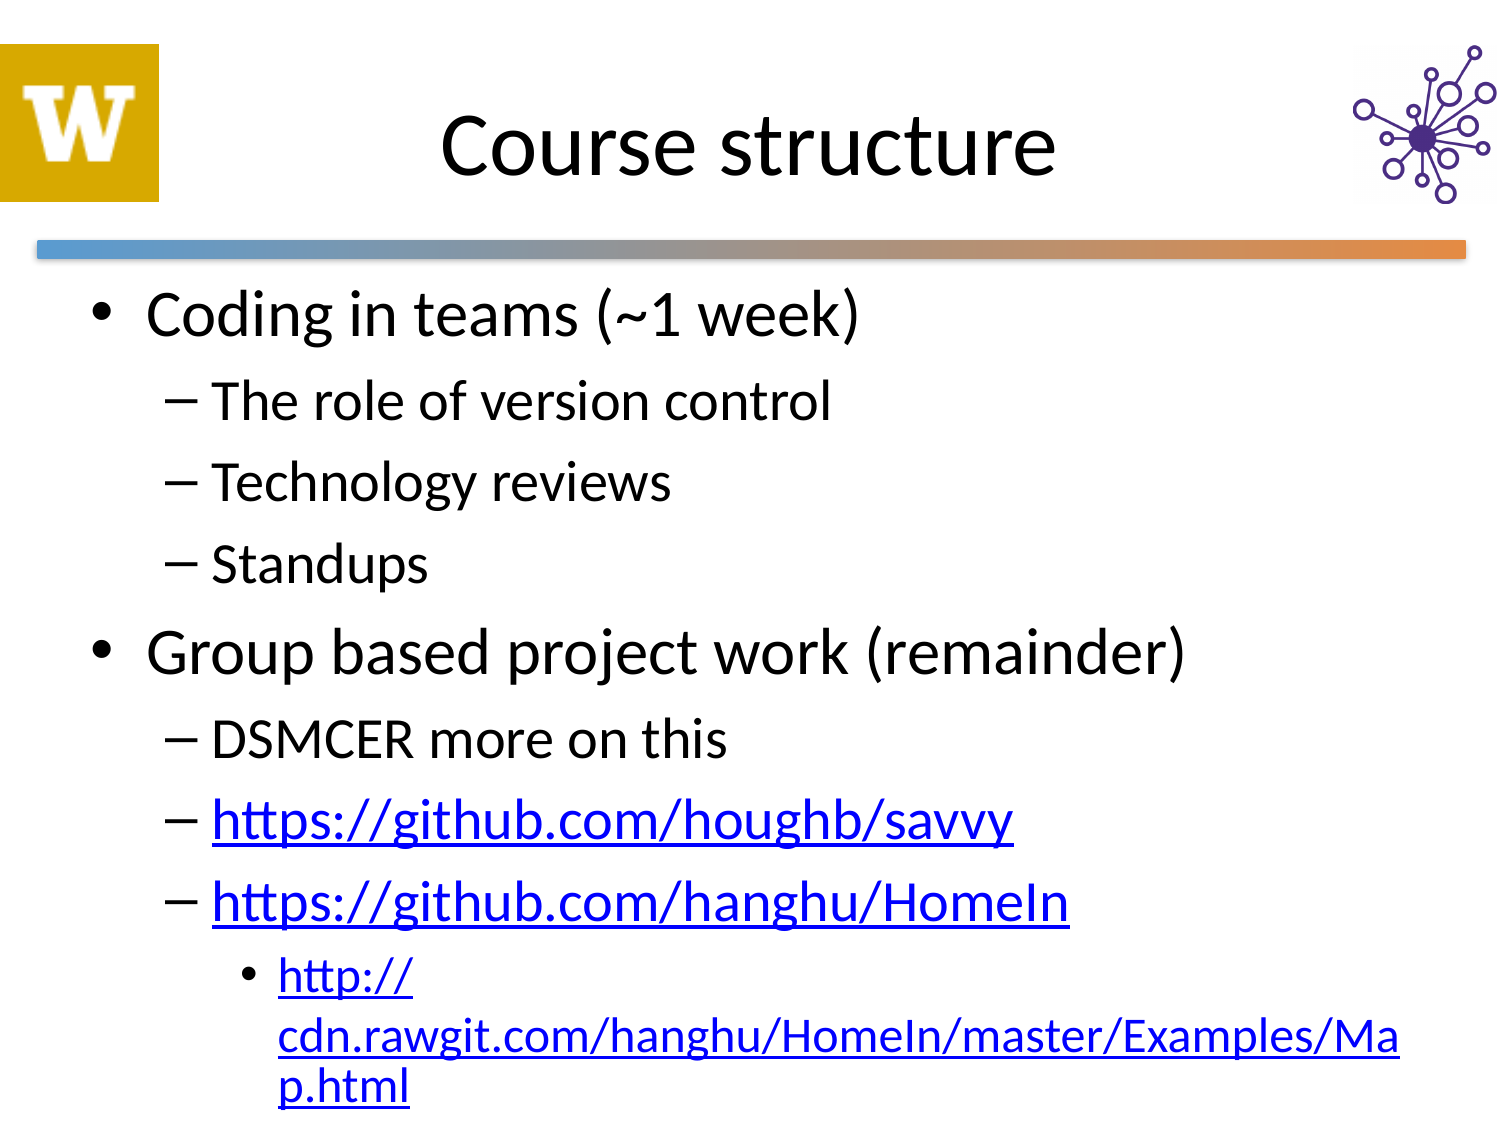

# Course structure
Coding in teams (~1 week)
The role of version control
Technology reviews
Standups
Group based project work (remainder)
DSMCER more on this
https://github.com/houghb/savvy
https://github.com/hanghu/HomeIn
http://cdn.rawgit.com/hanghu/HomeIn/master/Examples/Map.html